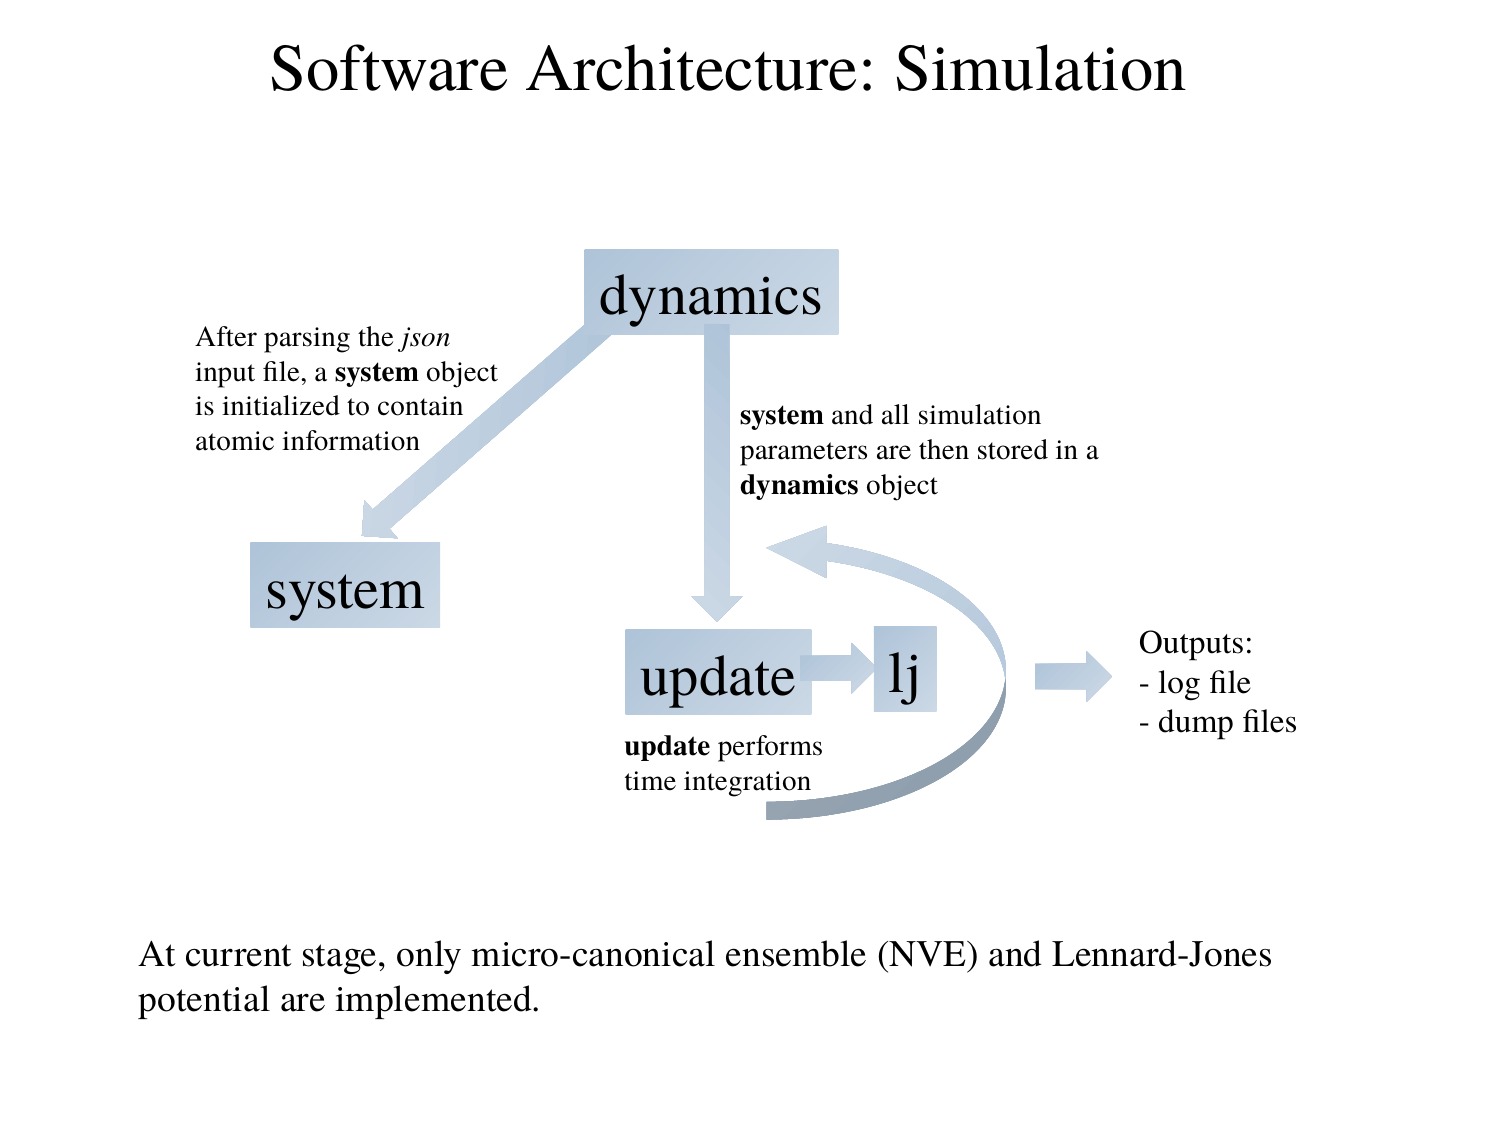

Software Architecture: Simulation

dynamics
After parsing the json input file, a system object is initialized to contain atomic information
system and all simulation parameters are then stored in a dynamics object

system
Outputs:
- log file
- dump files
lj
update

update performs time integration
At current stage, only micro-canonical ensemble (NVE) and Lennard-Jones potential are implemented.